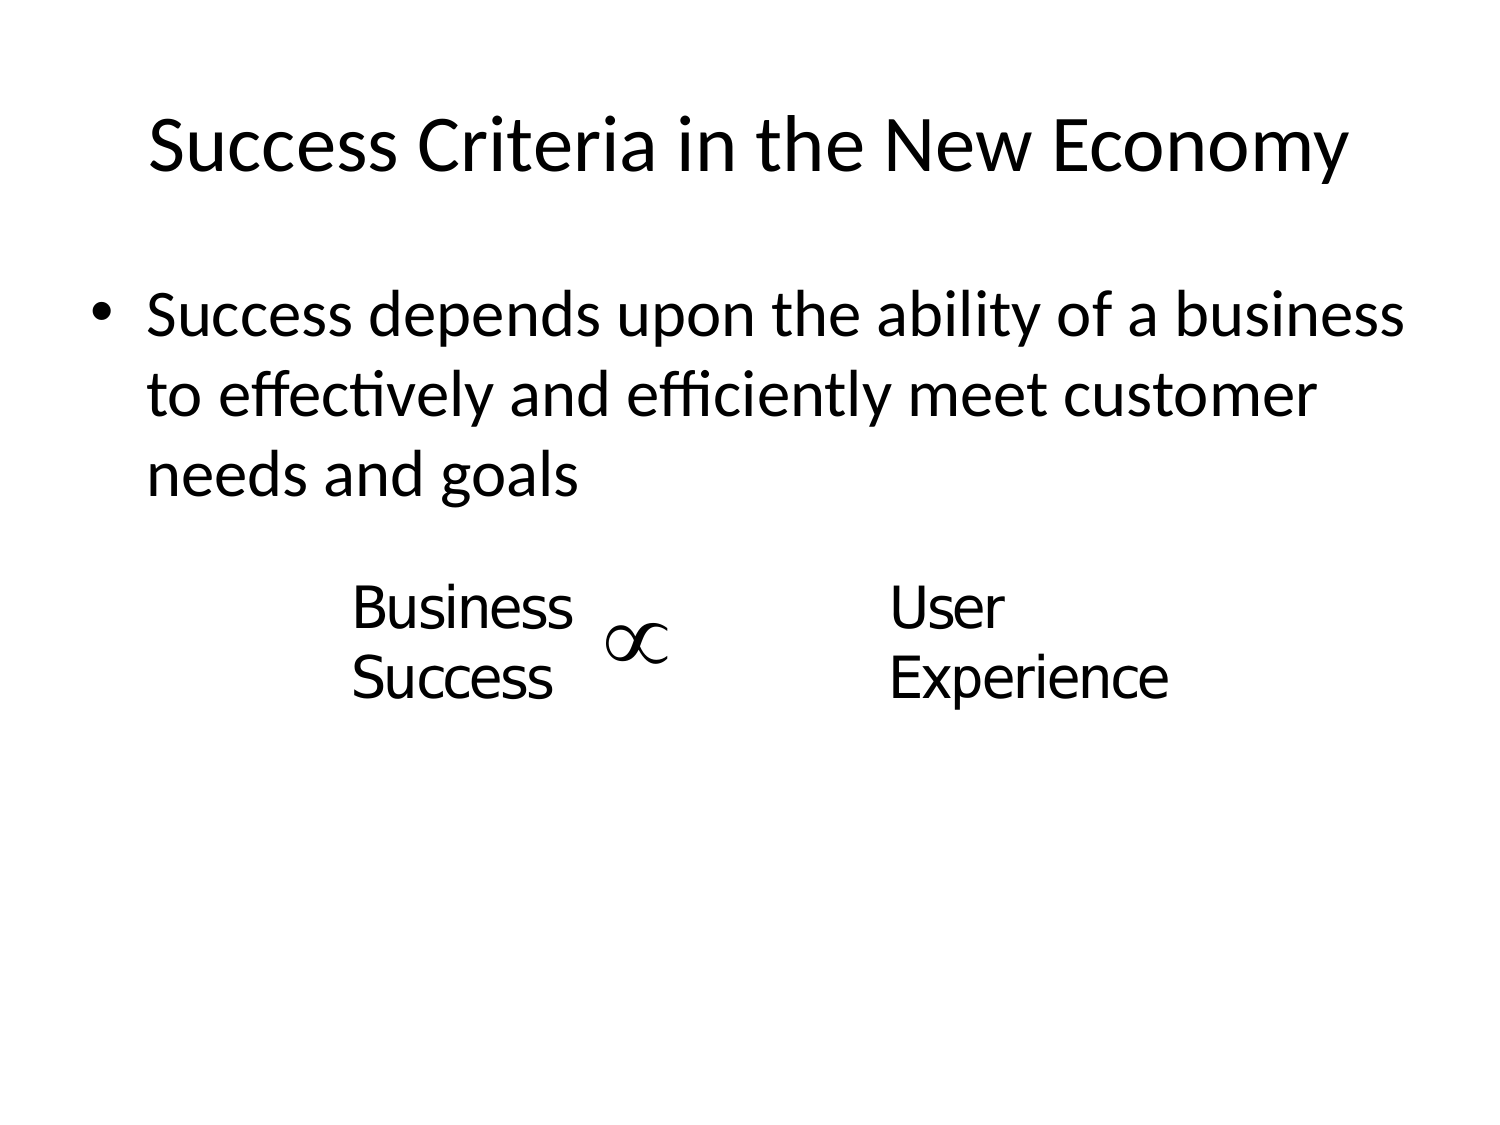

# Success Criteria in the New Economy
Success depends upon the ability of a business to effectively and efficiently meet customer needs and goals
Business Success
∝
User Experience